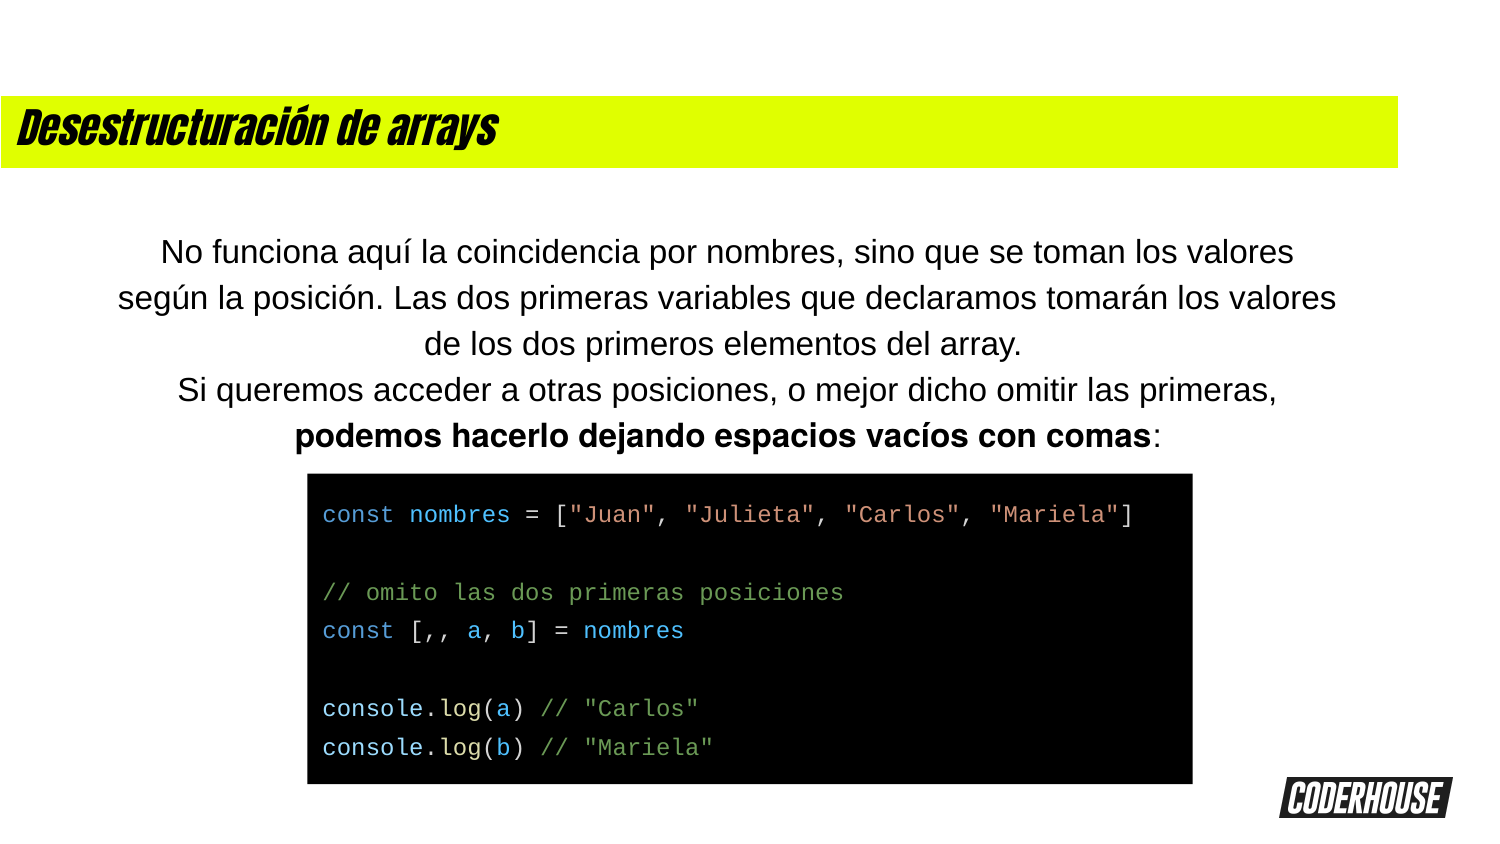

Desestructuración de arrays
No funciona aquí la coincidencia por nombres, sino que se toman los valores según la posición. Las dos primeras variables que declaramos tomarán los valores de los dos primeros elementos del array.
Si queremos acceder a otras posiciones, o mejor dicho omitir las primeras, podemos hacerlo dejando espacios vacíos con comas:
const nombres = ["Juan", "Julieta", "Carlos", "Mariela"]

// omito las dos primeras posiciones
const [,, a, b] = nombres

console.log(a) // "Carlos"
console.log(b) // "Mariela"